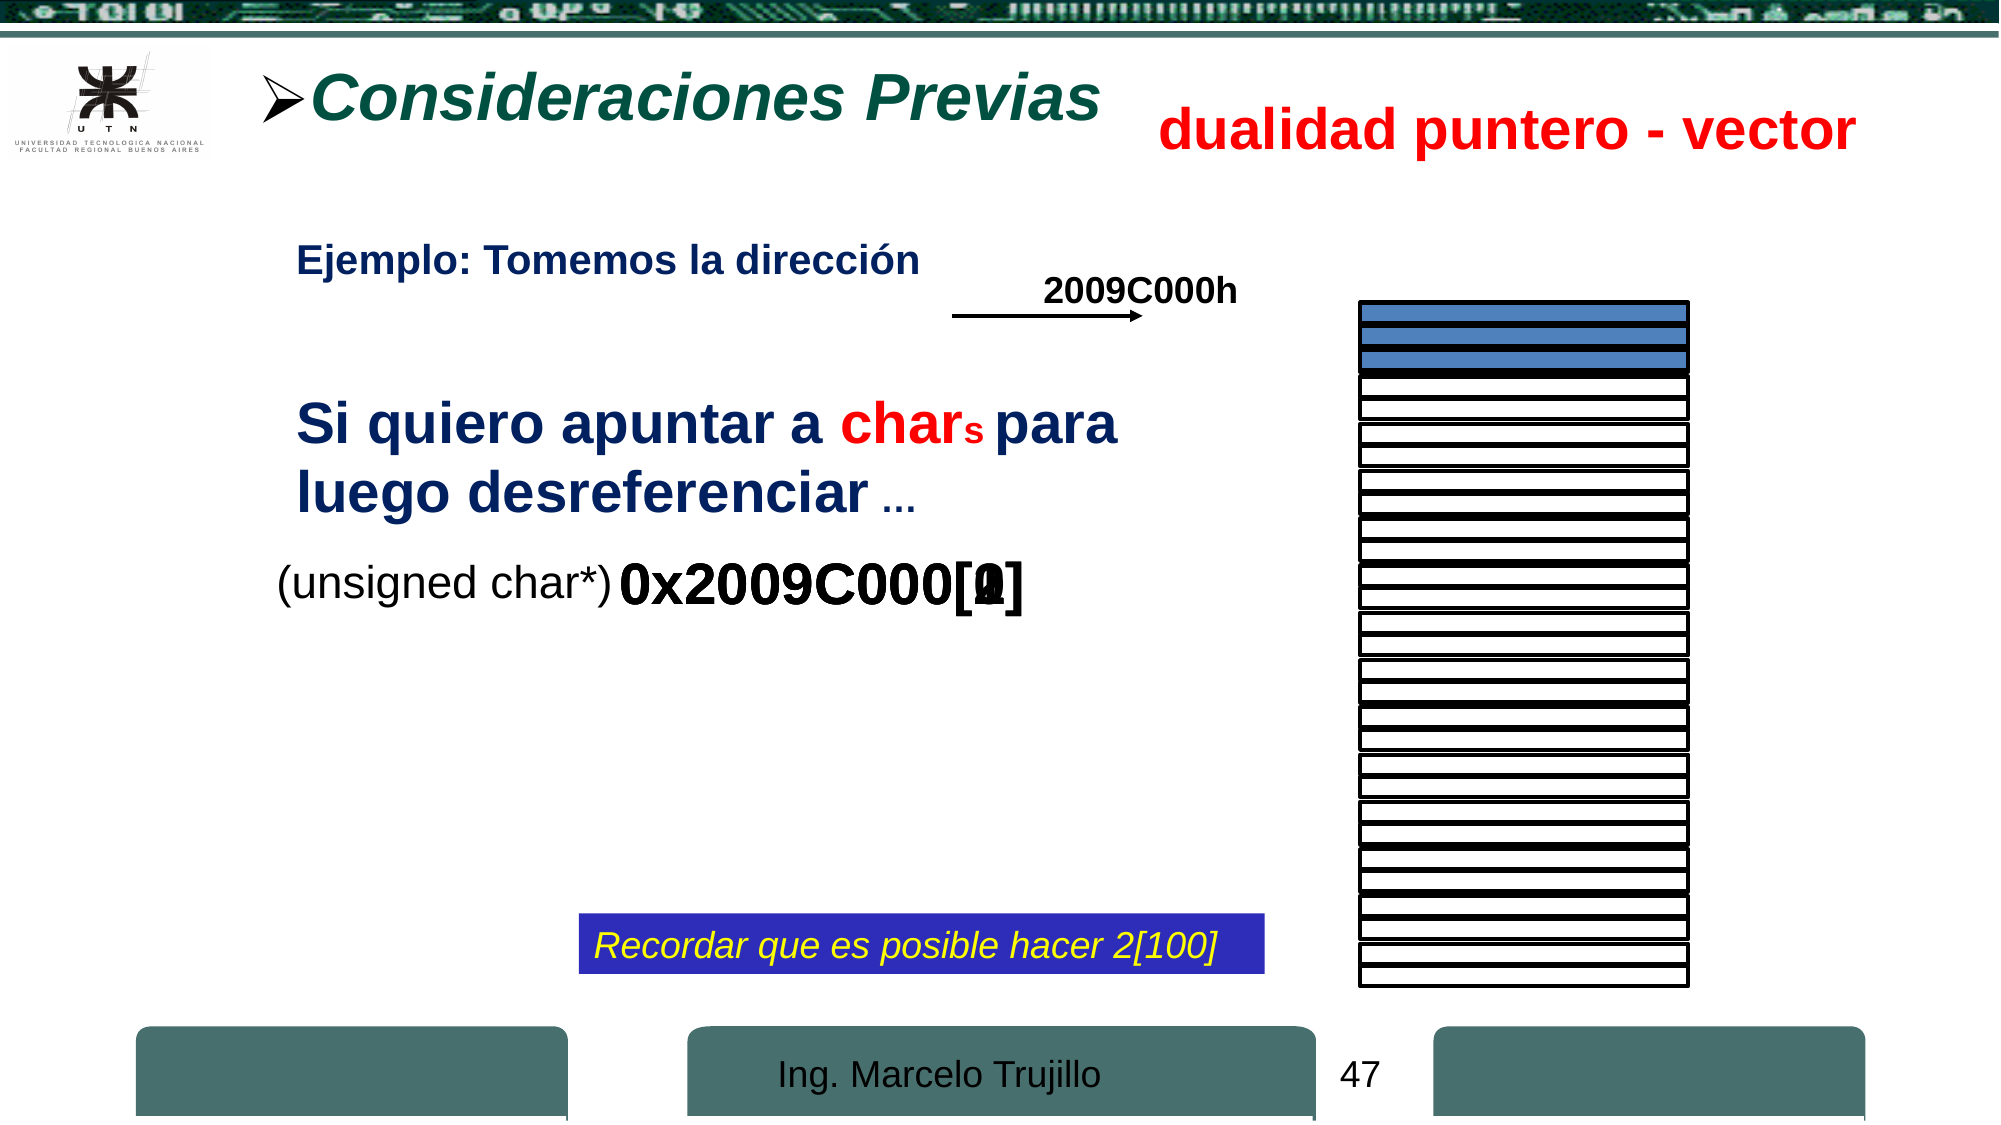

Consideraciones Previas
dualidad puntero - vector

Ejemplo: Tomemos la dirección
2009C000h

0x2009C000[0]

0x2009C000[1]

0x2009C000[2]
Si quiero apuntar a chars para luego desreferenciar …
(unsigned char*)
Recordar que es posible hacer 2[100]
Ing. Marcelo Trujillo
47